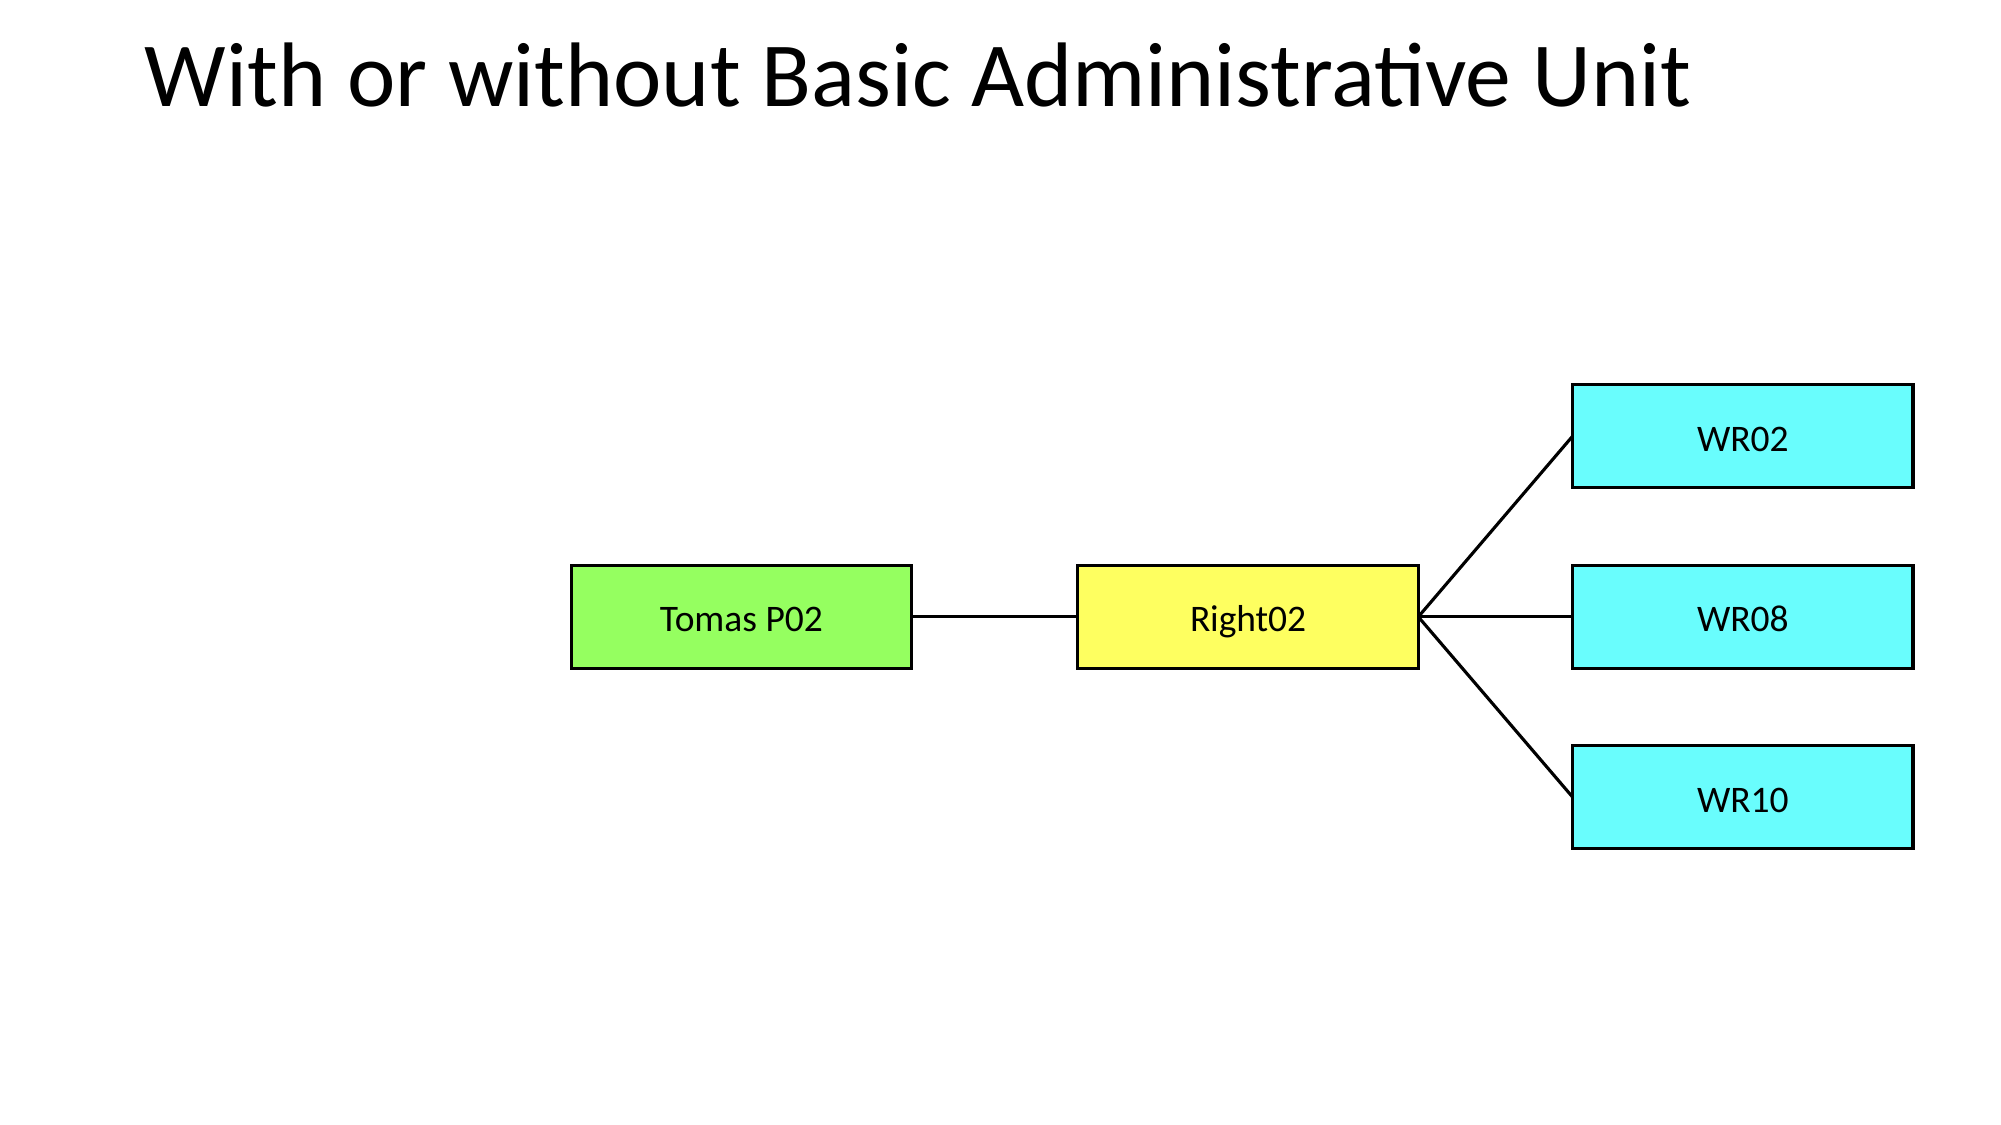

With or without Basic Administrative Unit

WR02
Tomas P02
Right02
WR08
WR10